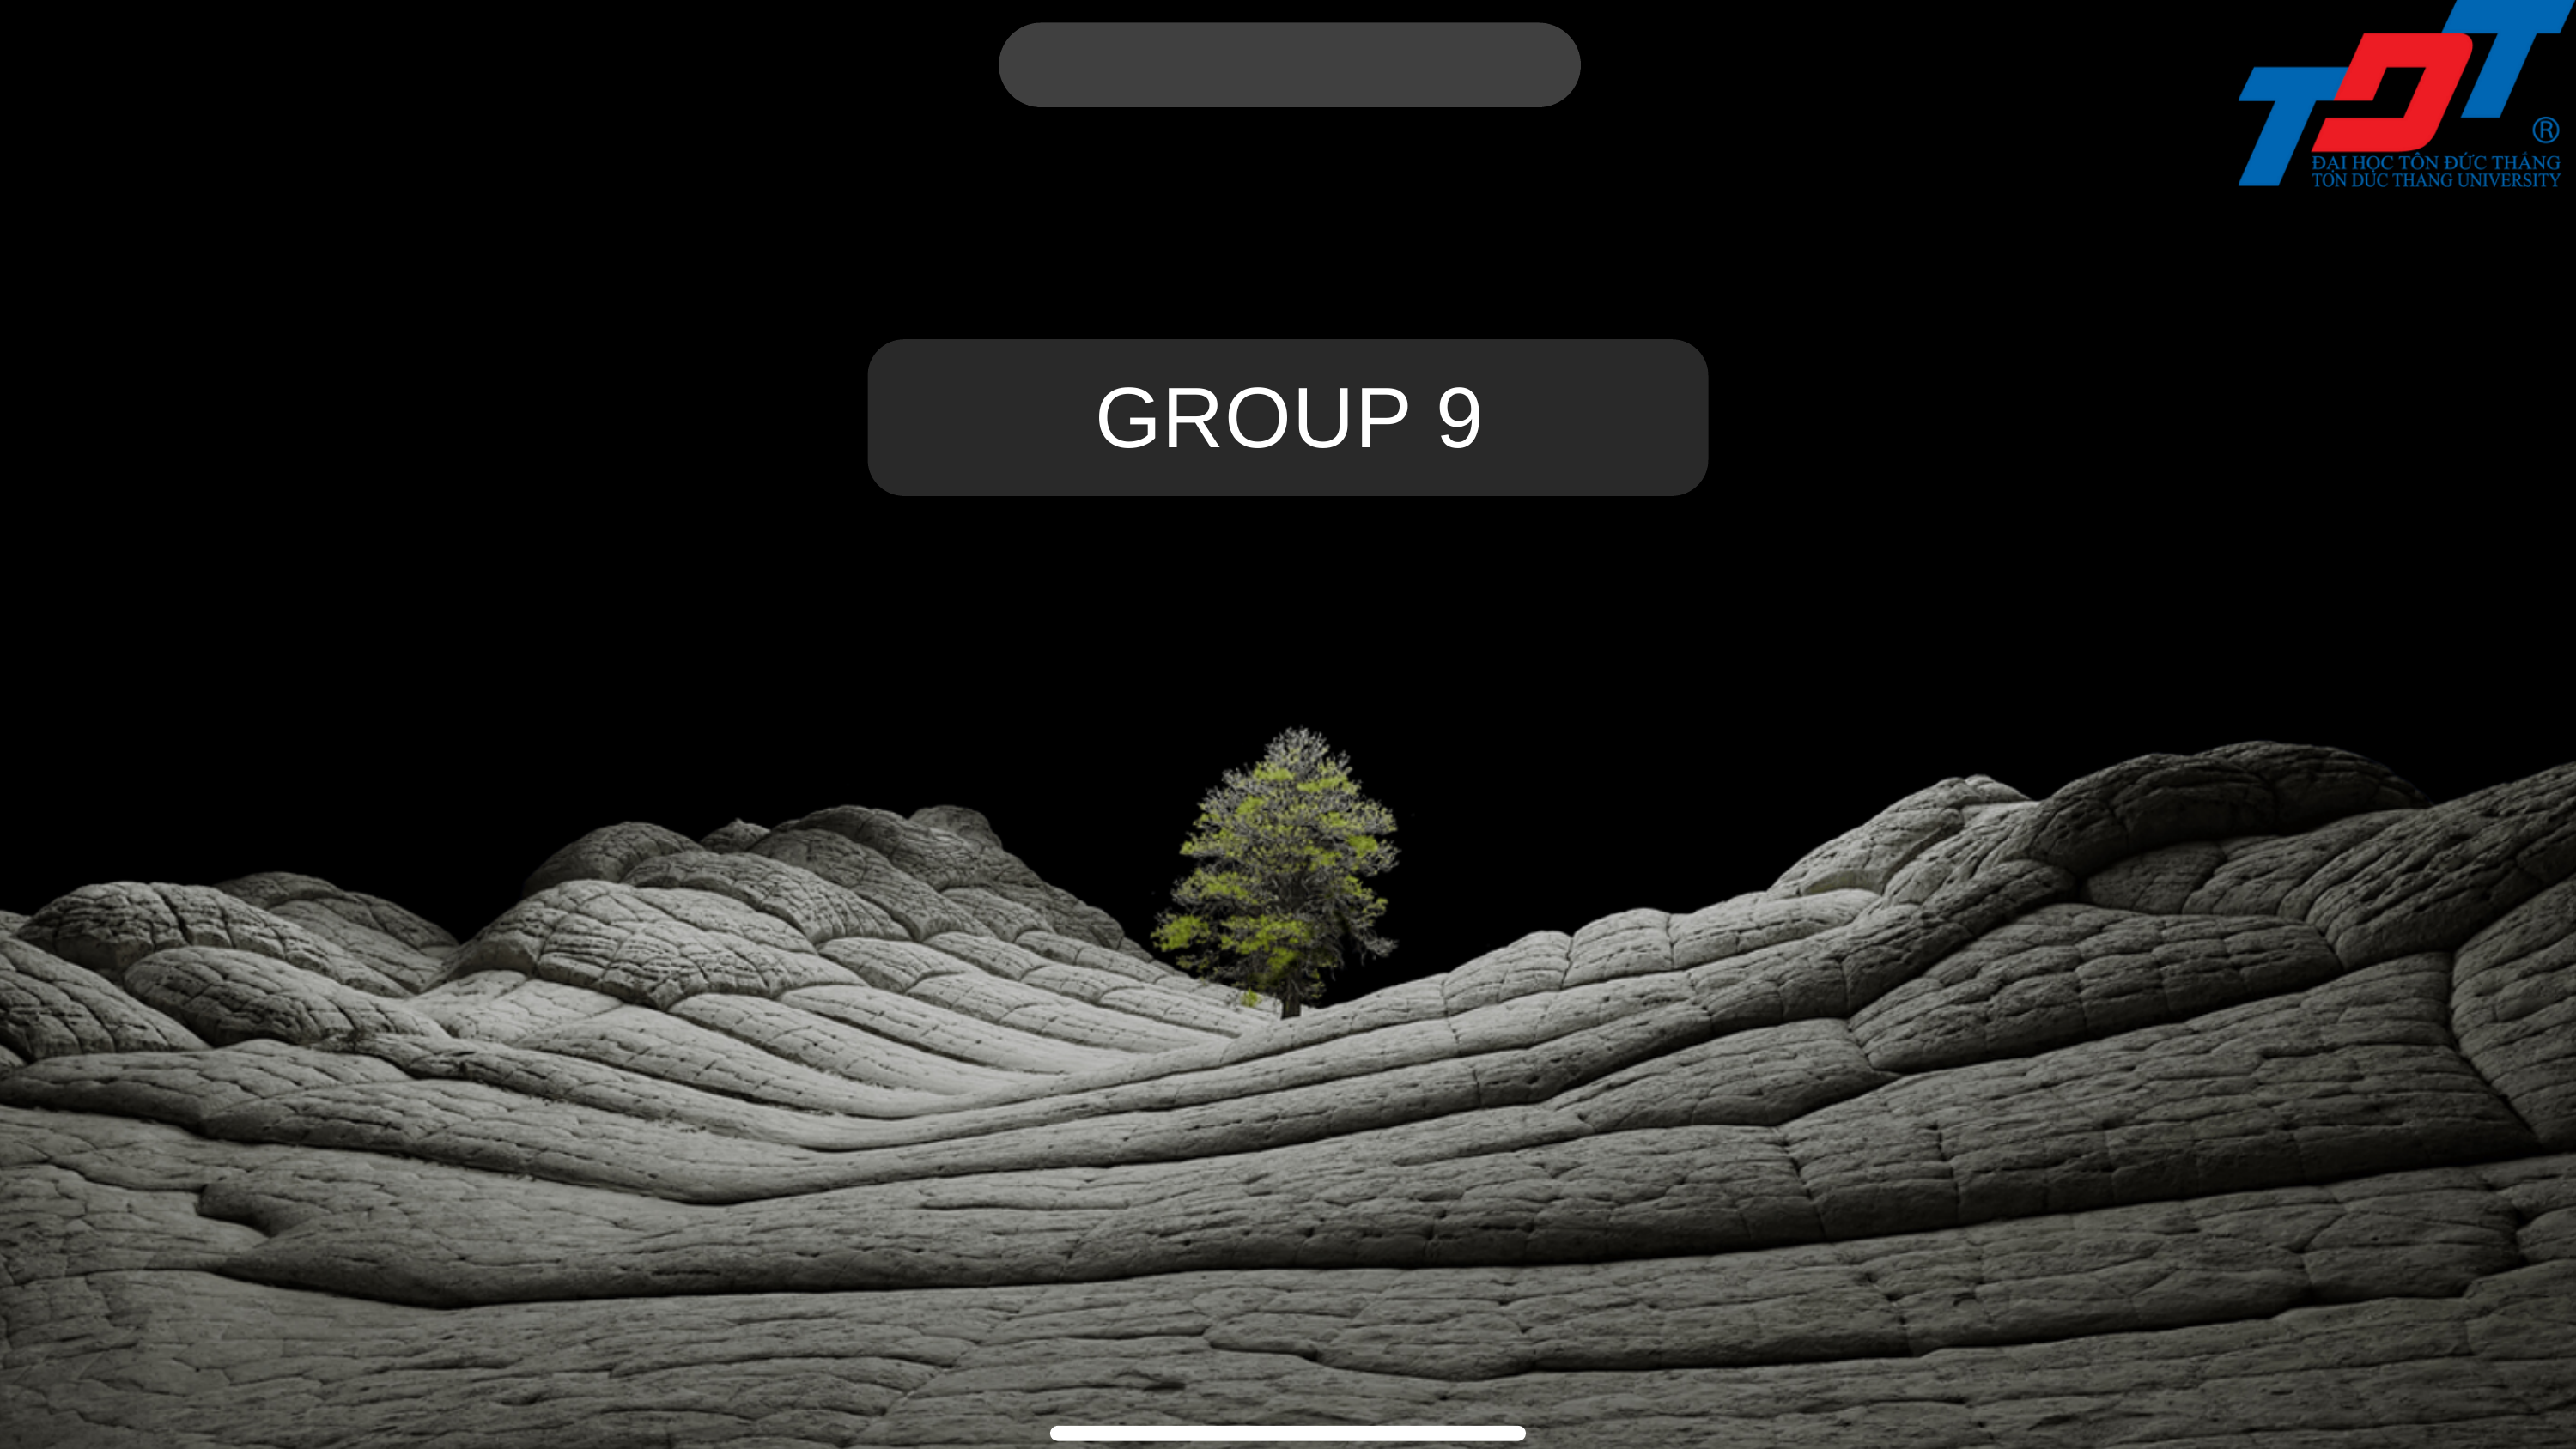

TÊN NHÓM

NGỮ VĂN

Phân tích văn bản “Vợ Nhặt”
GROUP 9